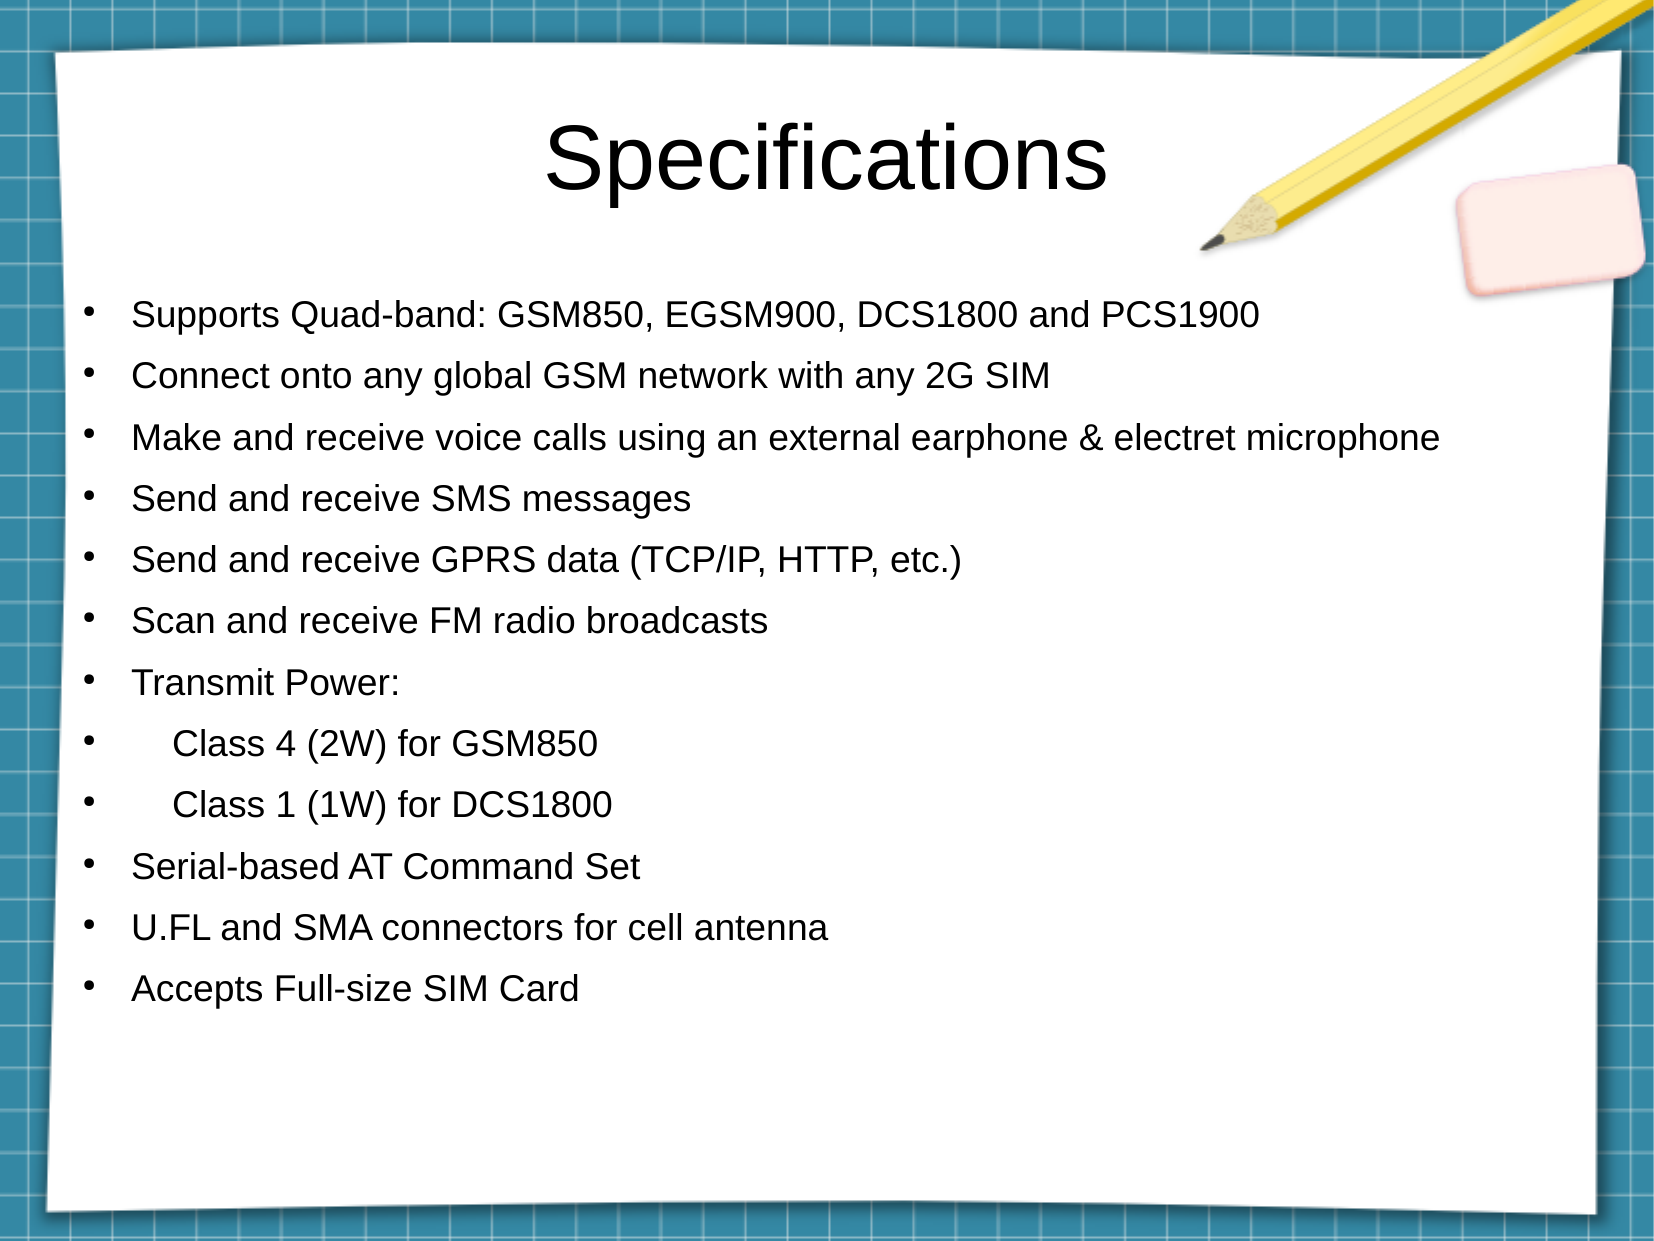

Specifications
    Supports Quad-band: GSM850, EGSM900, DCS1800 and PCS1900
    Connect onto any global GSM network with any 2G SIM
    Make and receive voice calls using an external earphone & electret microphone
    Send and receive SMS messages
    Send and receive GPRS data (TCP/IP, HTTP, etc.)
    Scan and receive FM radio broadcasts
    Transmit Power:
        Class 4 (2W) for GSM850
        Class 1 (1W) for DCS1800
    Serial-based AT Command Set
    U.FL and SMA connectors for cell antenna
    Accepts Full-size SIM Card